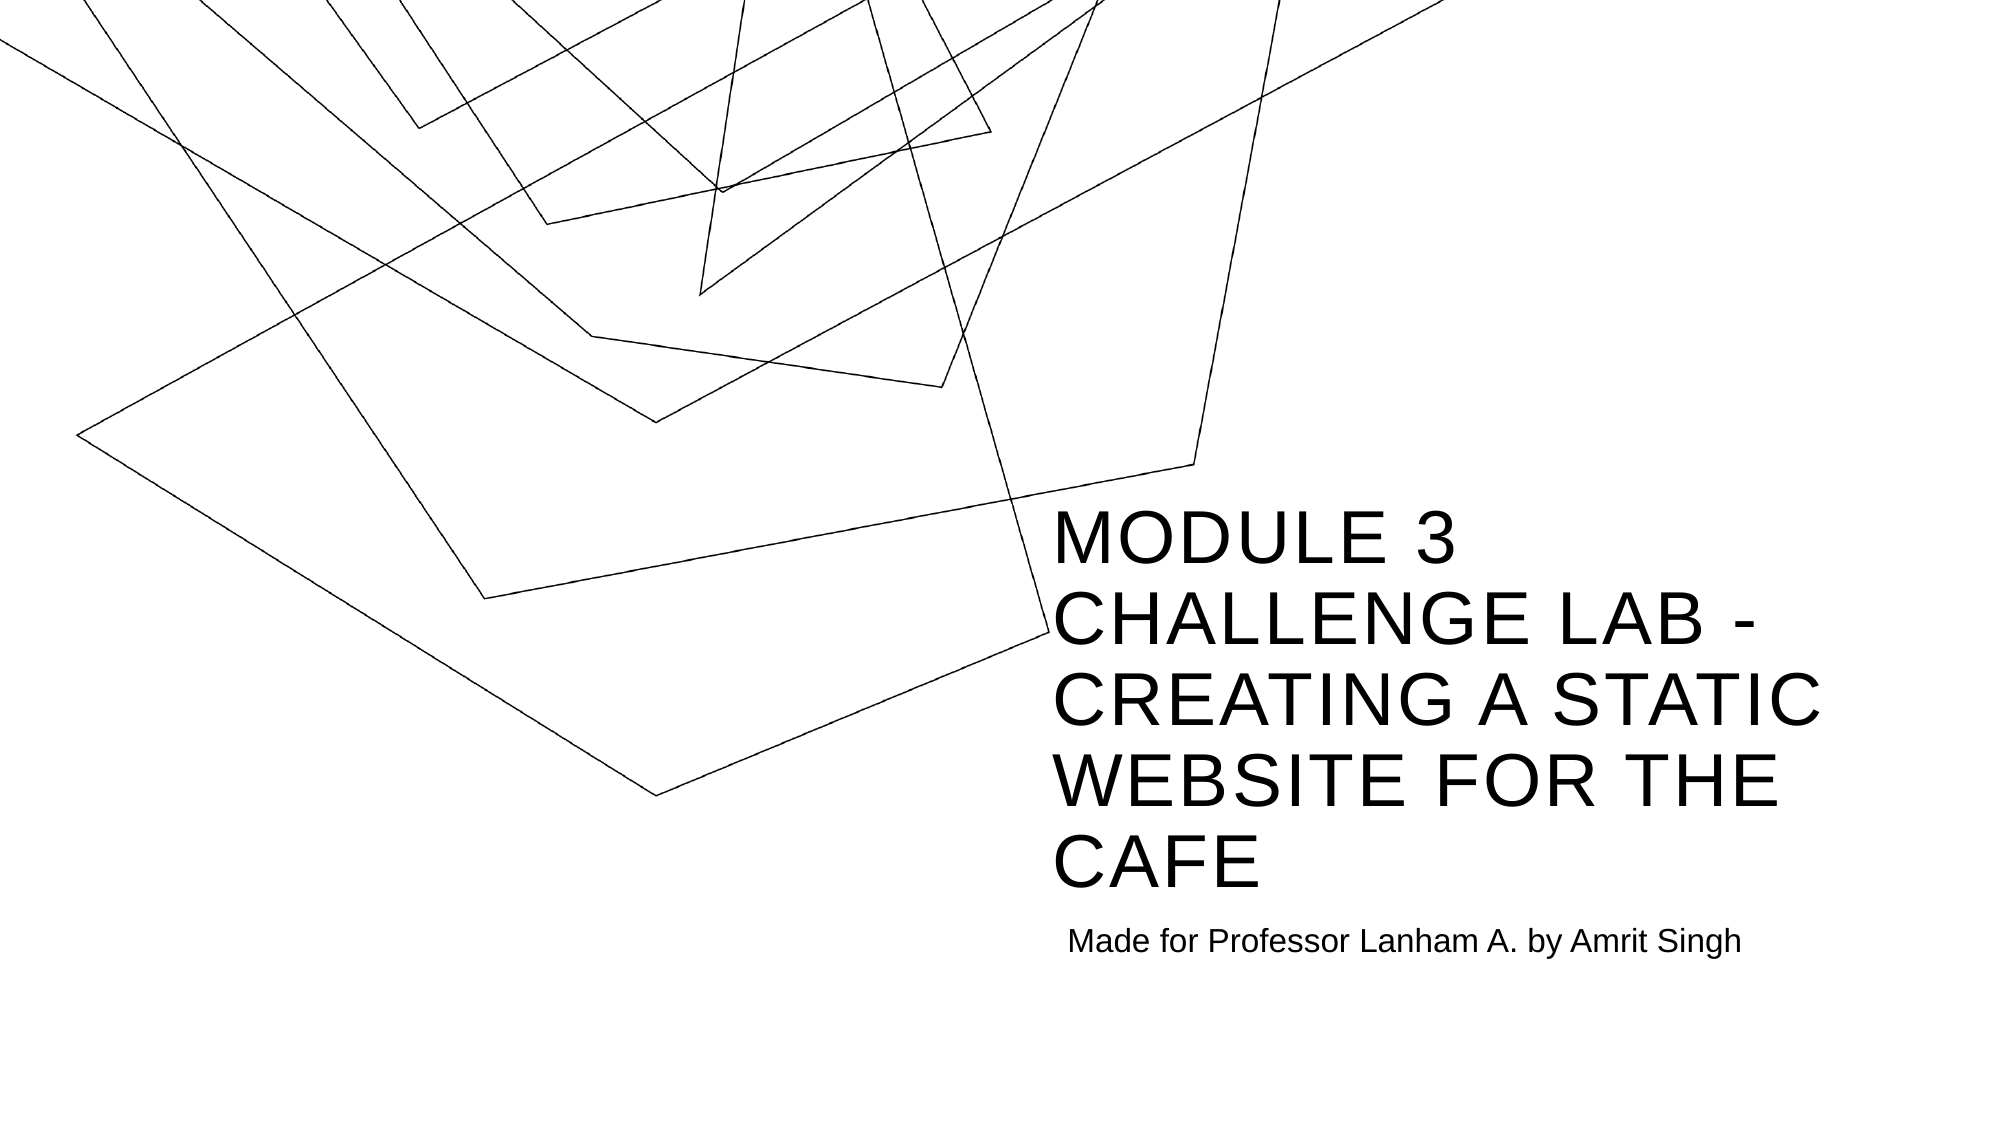

# Module 3 Challenge Lab - Creating a Static Website for the Cafe
Made for Professor Lanham A. by Amrit Singh